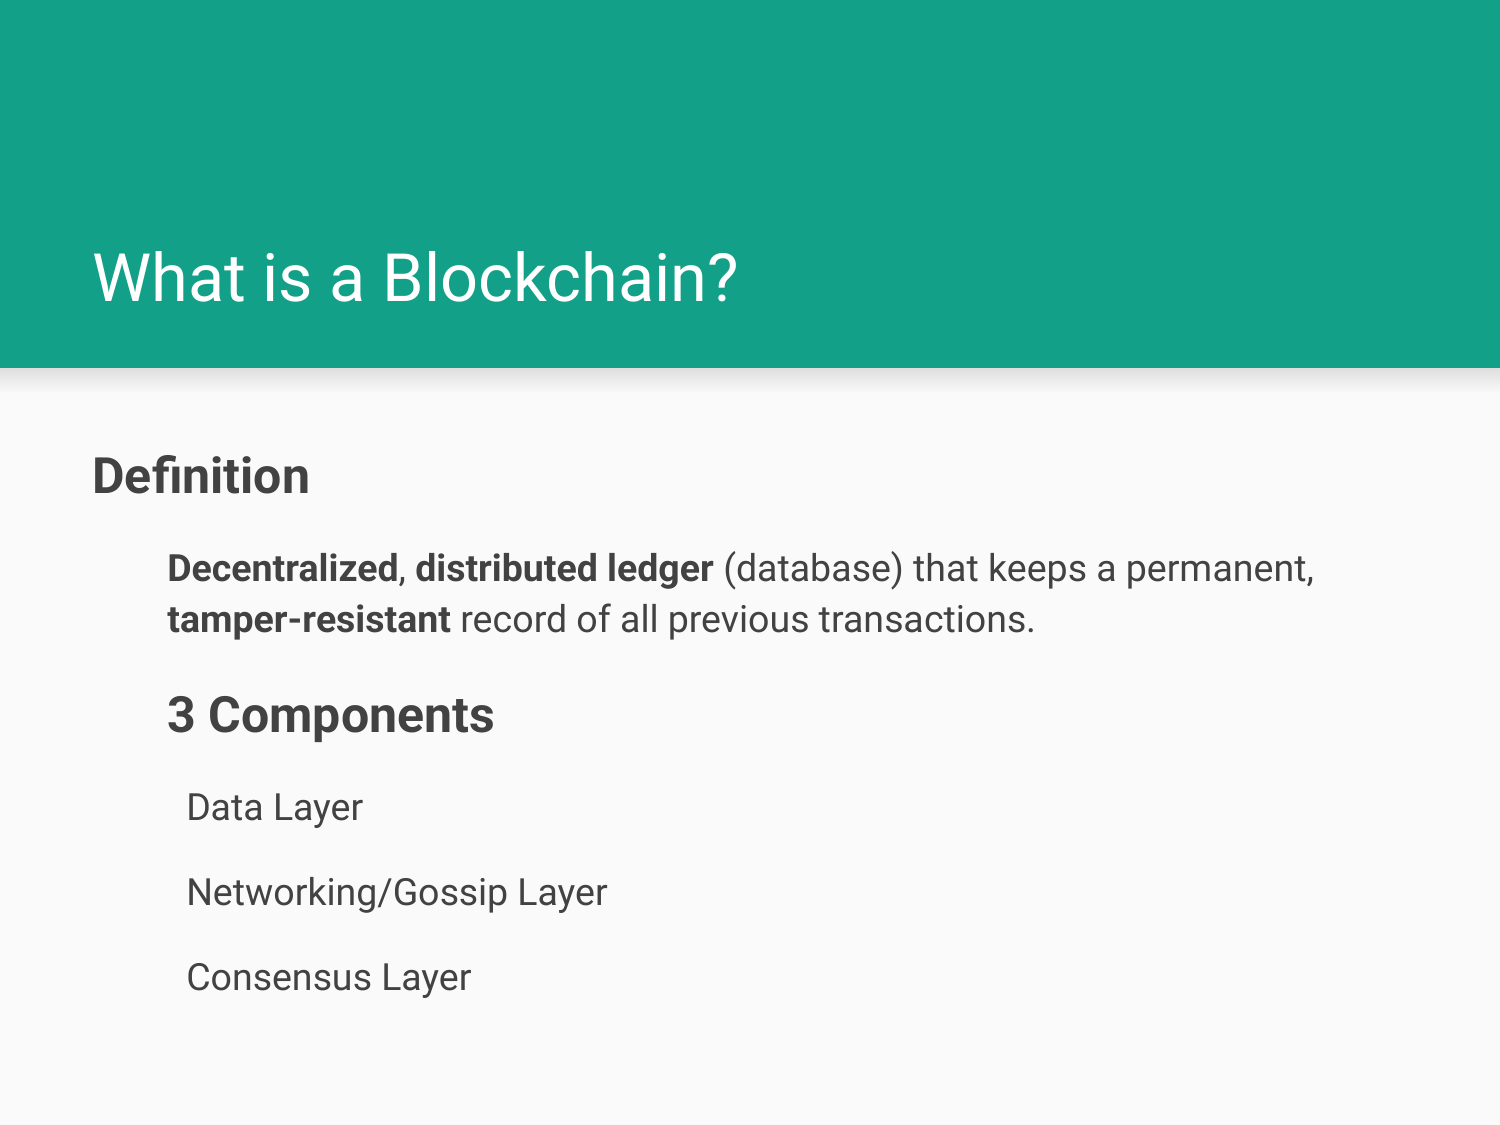

# What is a Blockchain?
Definition
Decentralized, distributed ledger (database) that keeps a permanent, tamper-resistant record of all previous transactions.
3 Components
Data Layer
Networking/Gossip Layer
Consensus Layer